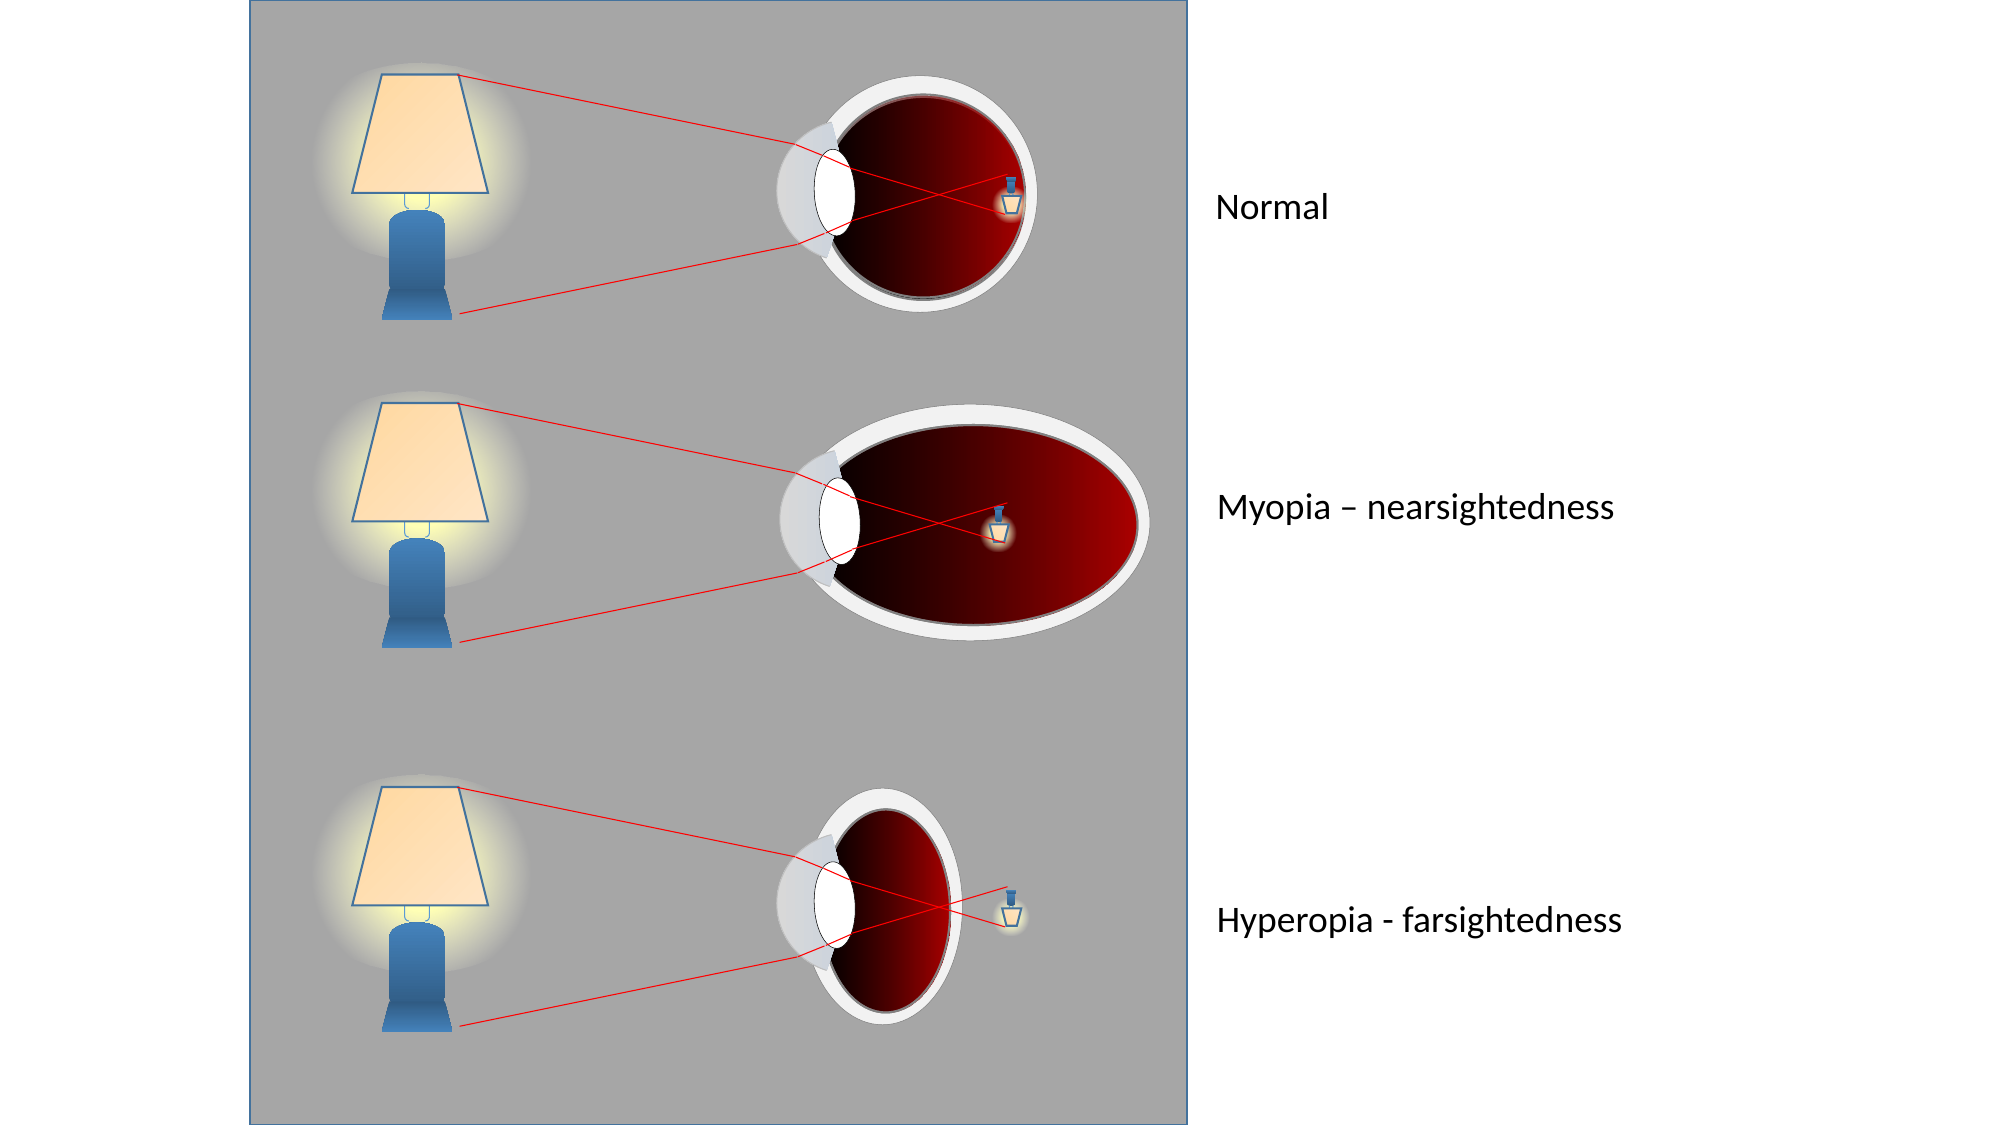

Normal

Myopia – nearsightedness

Hyperopia - farsightedness